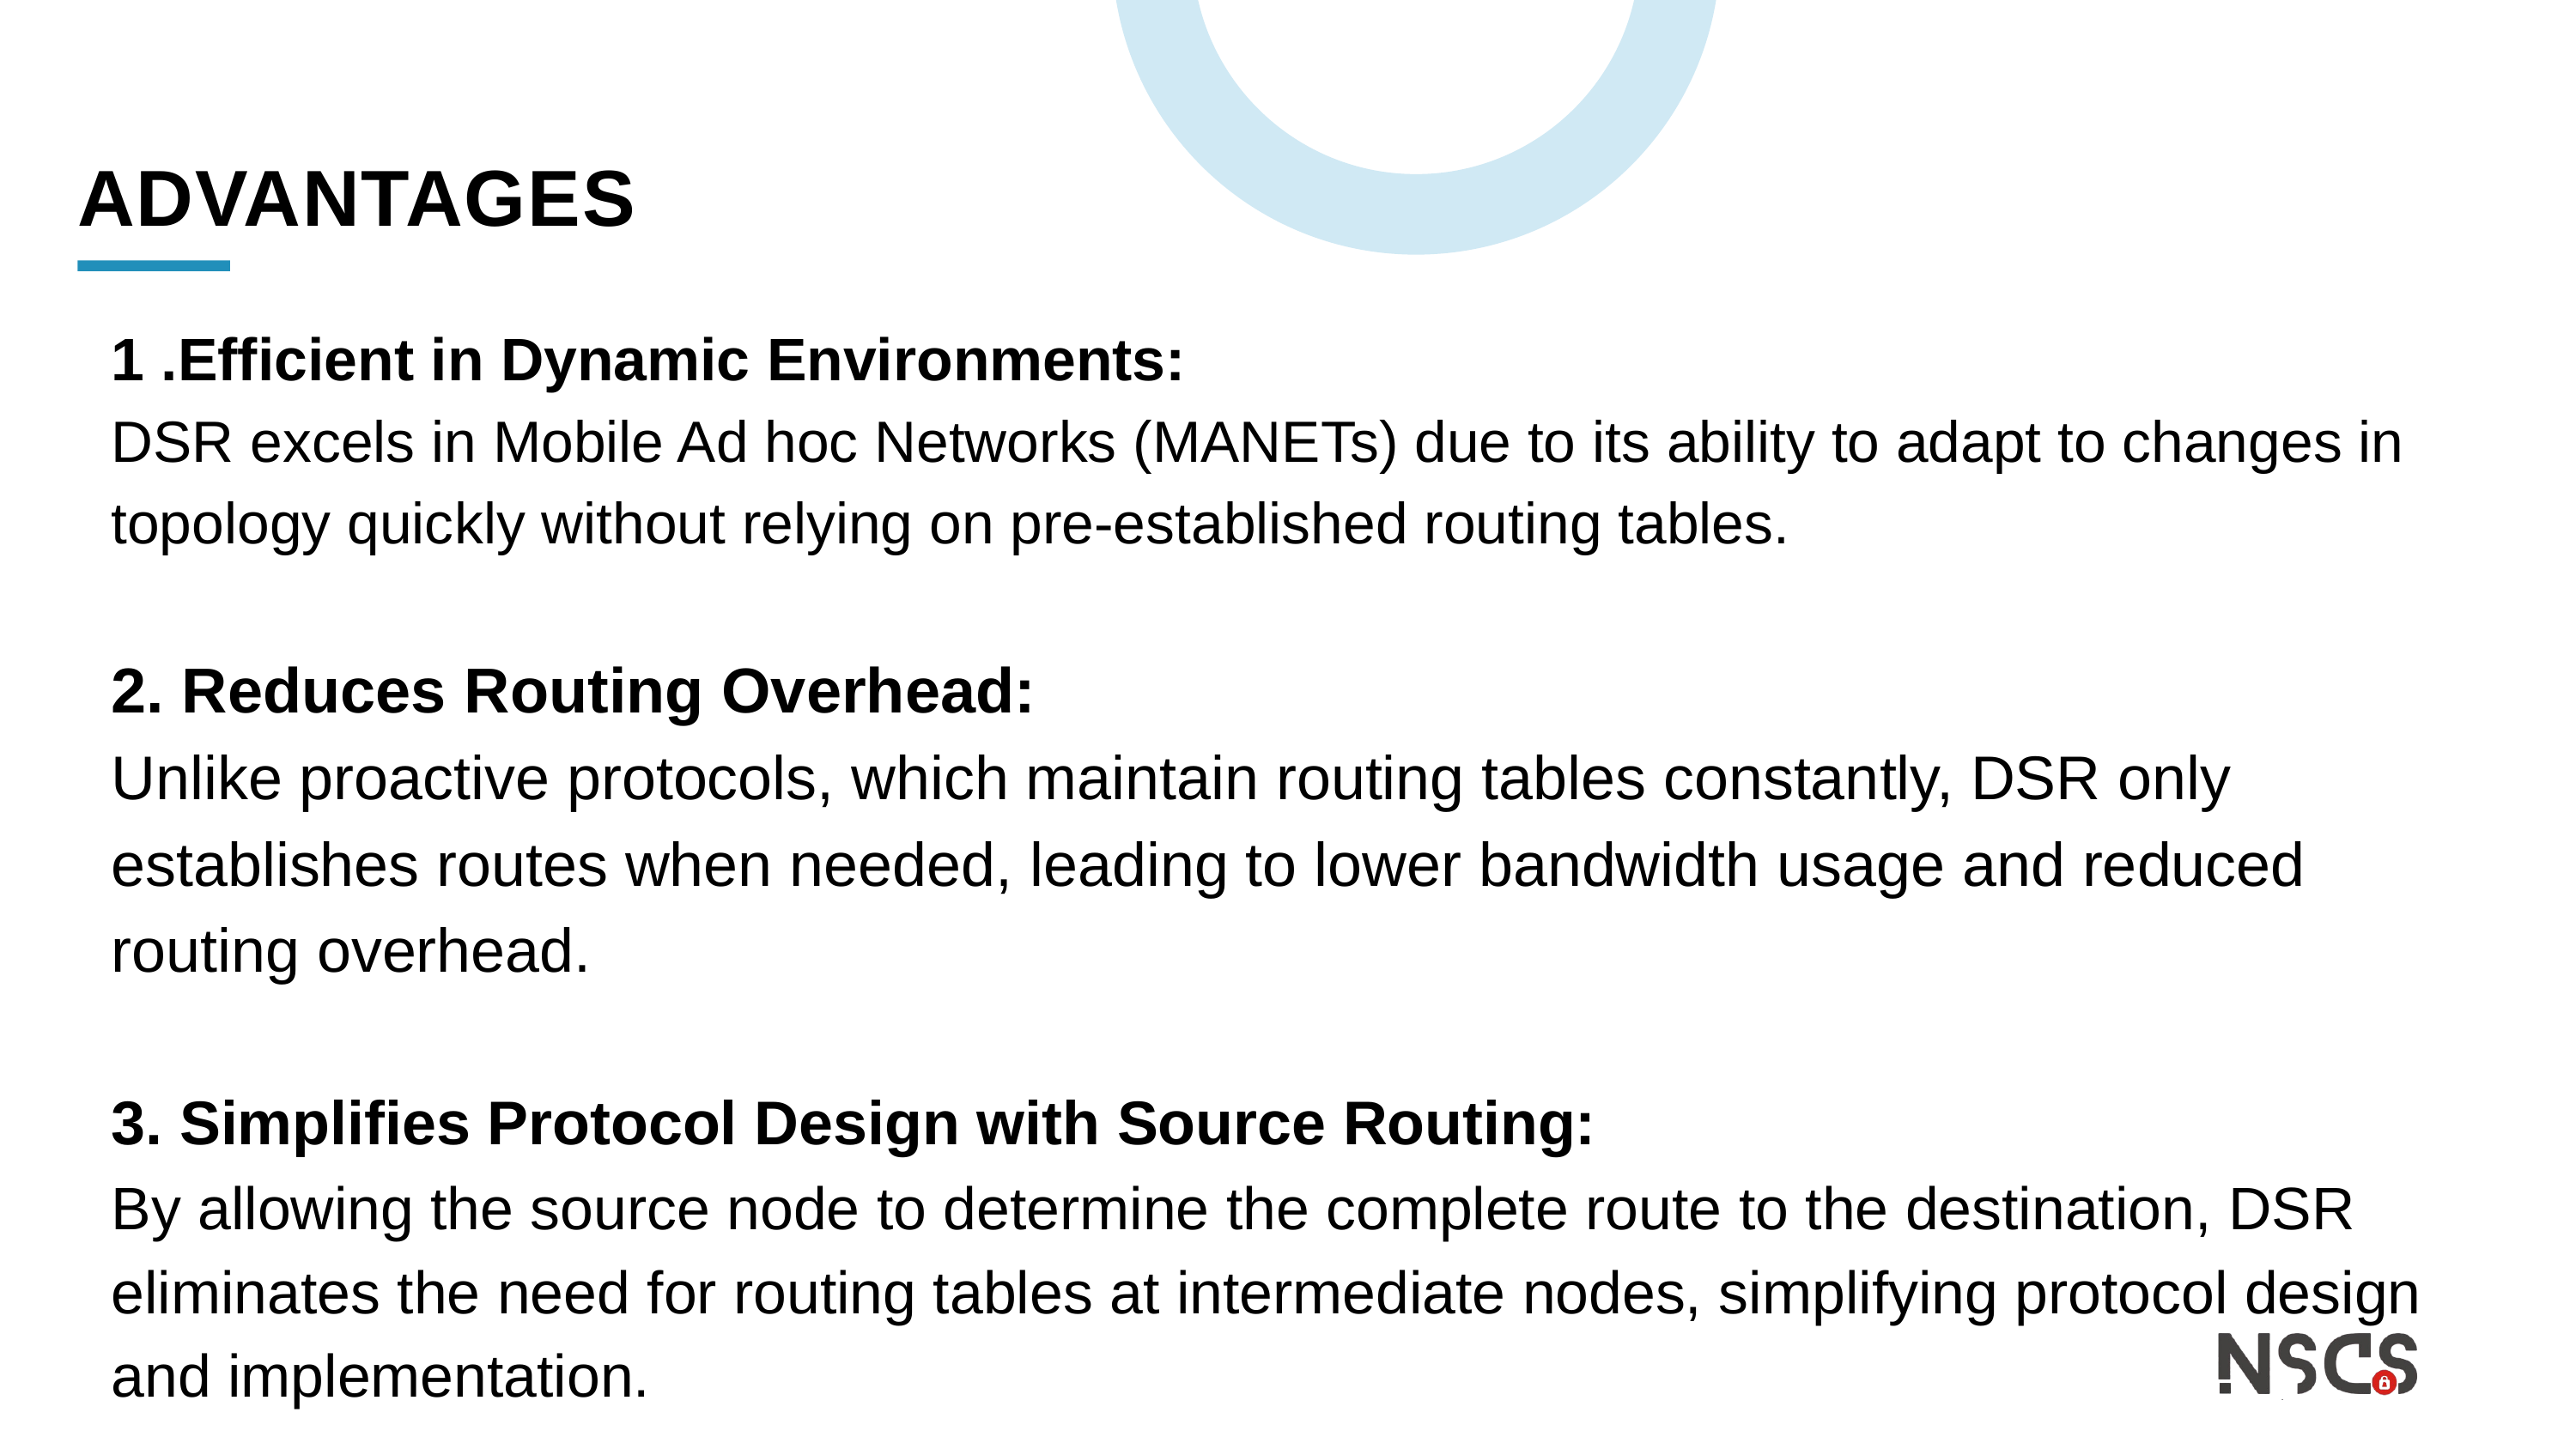

ADVANTAGES

1 .Efficient in Dynamic Environments:
DSR excels in Mobile Ad hoc Networks (MANETs) due to its ability to adapt to changes in topology quickly without relying on pre-established routing tables.

2. Reduces Routing Overhead:
Unlike proactive protocols, which maintain routing tables constantly, DSR only establishes routes when needed, leading to lower bandwidth usage and reduced routing overhead.

3. Simplifies Protocol Design with Source Routing:
By allowing the source node to determine the complete route to the destination, DSR eliminates the need for routing tables at intermediate nodes, simplifying protocol design and implementation.